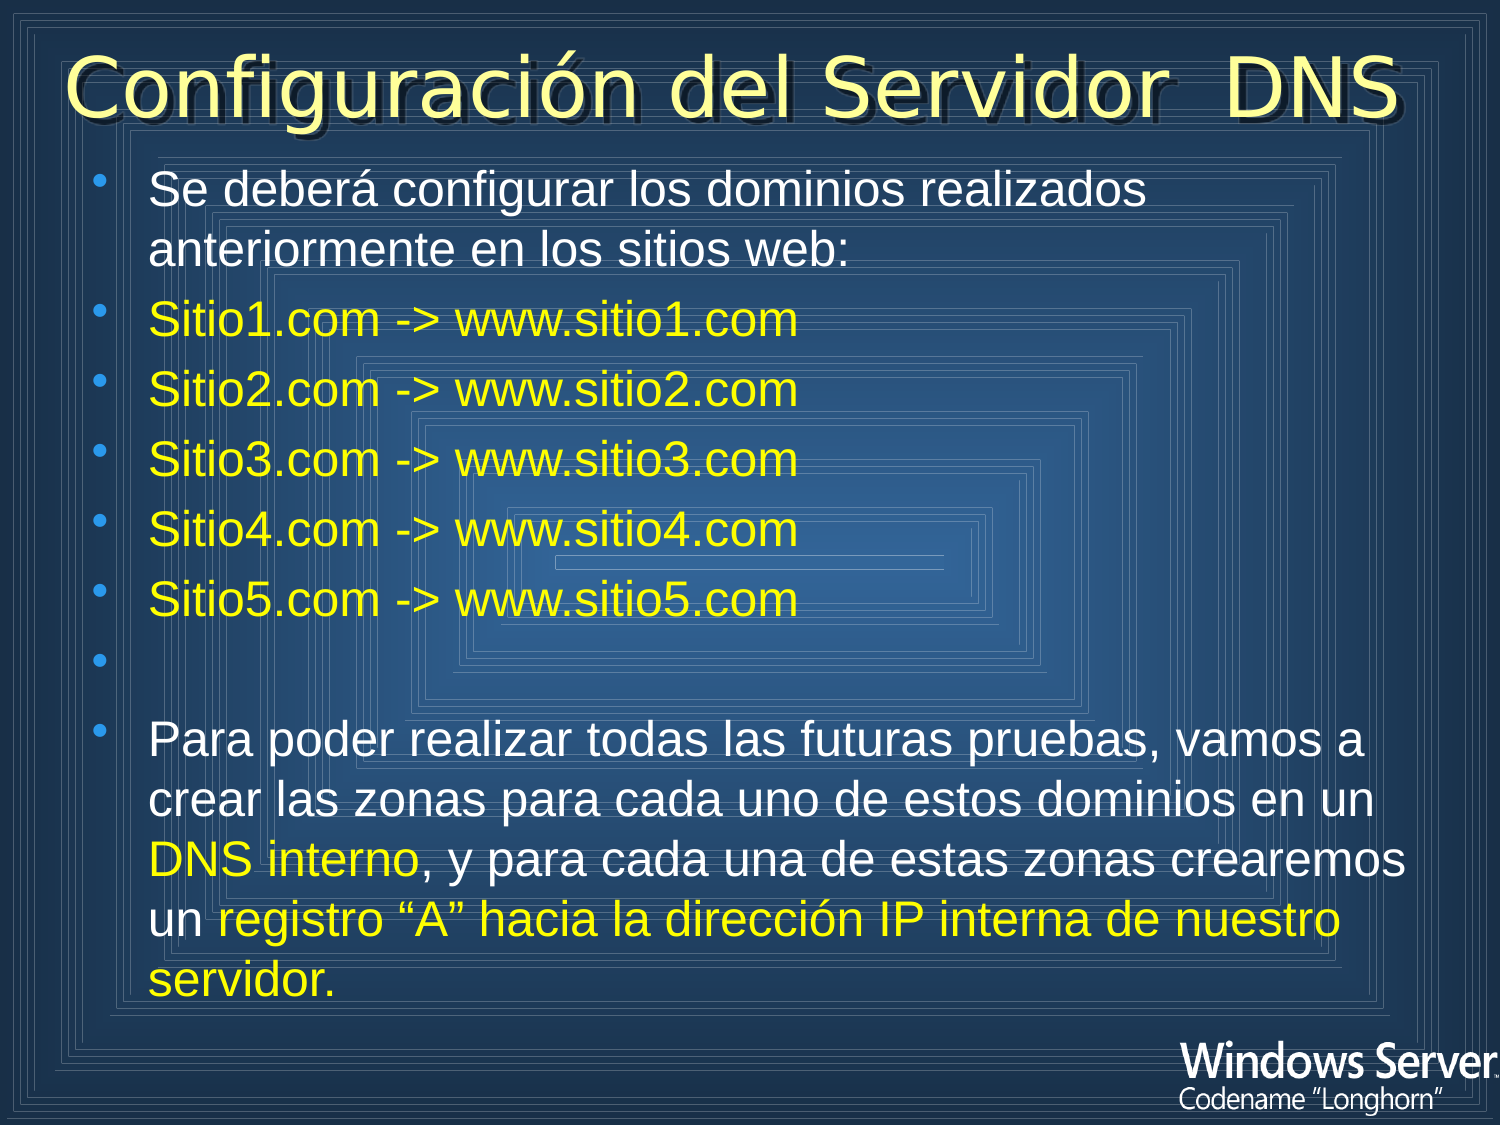

Configuración del Servidor  DNS
Se deberá configurar los dominios realizados anteriormente en los sitios web:
Sitio1.com -> www.sitio1.com
Sitio2.com -> www.sitio2.com
Sitio3.com -> www.sitio3.com
Sitio4.com -> www.sitio4.com
Sitio5.com -> www.sitio5.com

Para poder realizar todas las futuras pruebas, vamos a crear las zonas para cada uno de estos dominios en un DNS interno, y para cada una de estas zonas crearemos un registro “A” hacia la dirección IP interna de nuestro servidor.